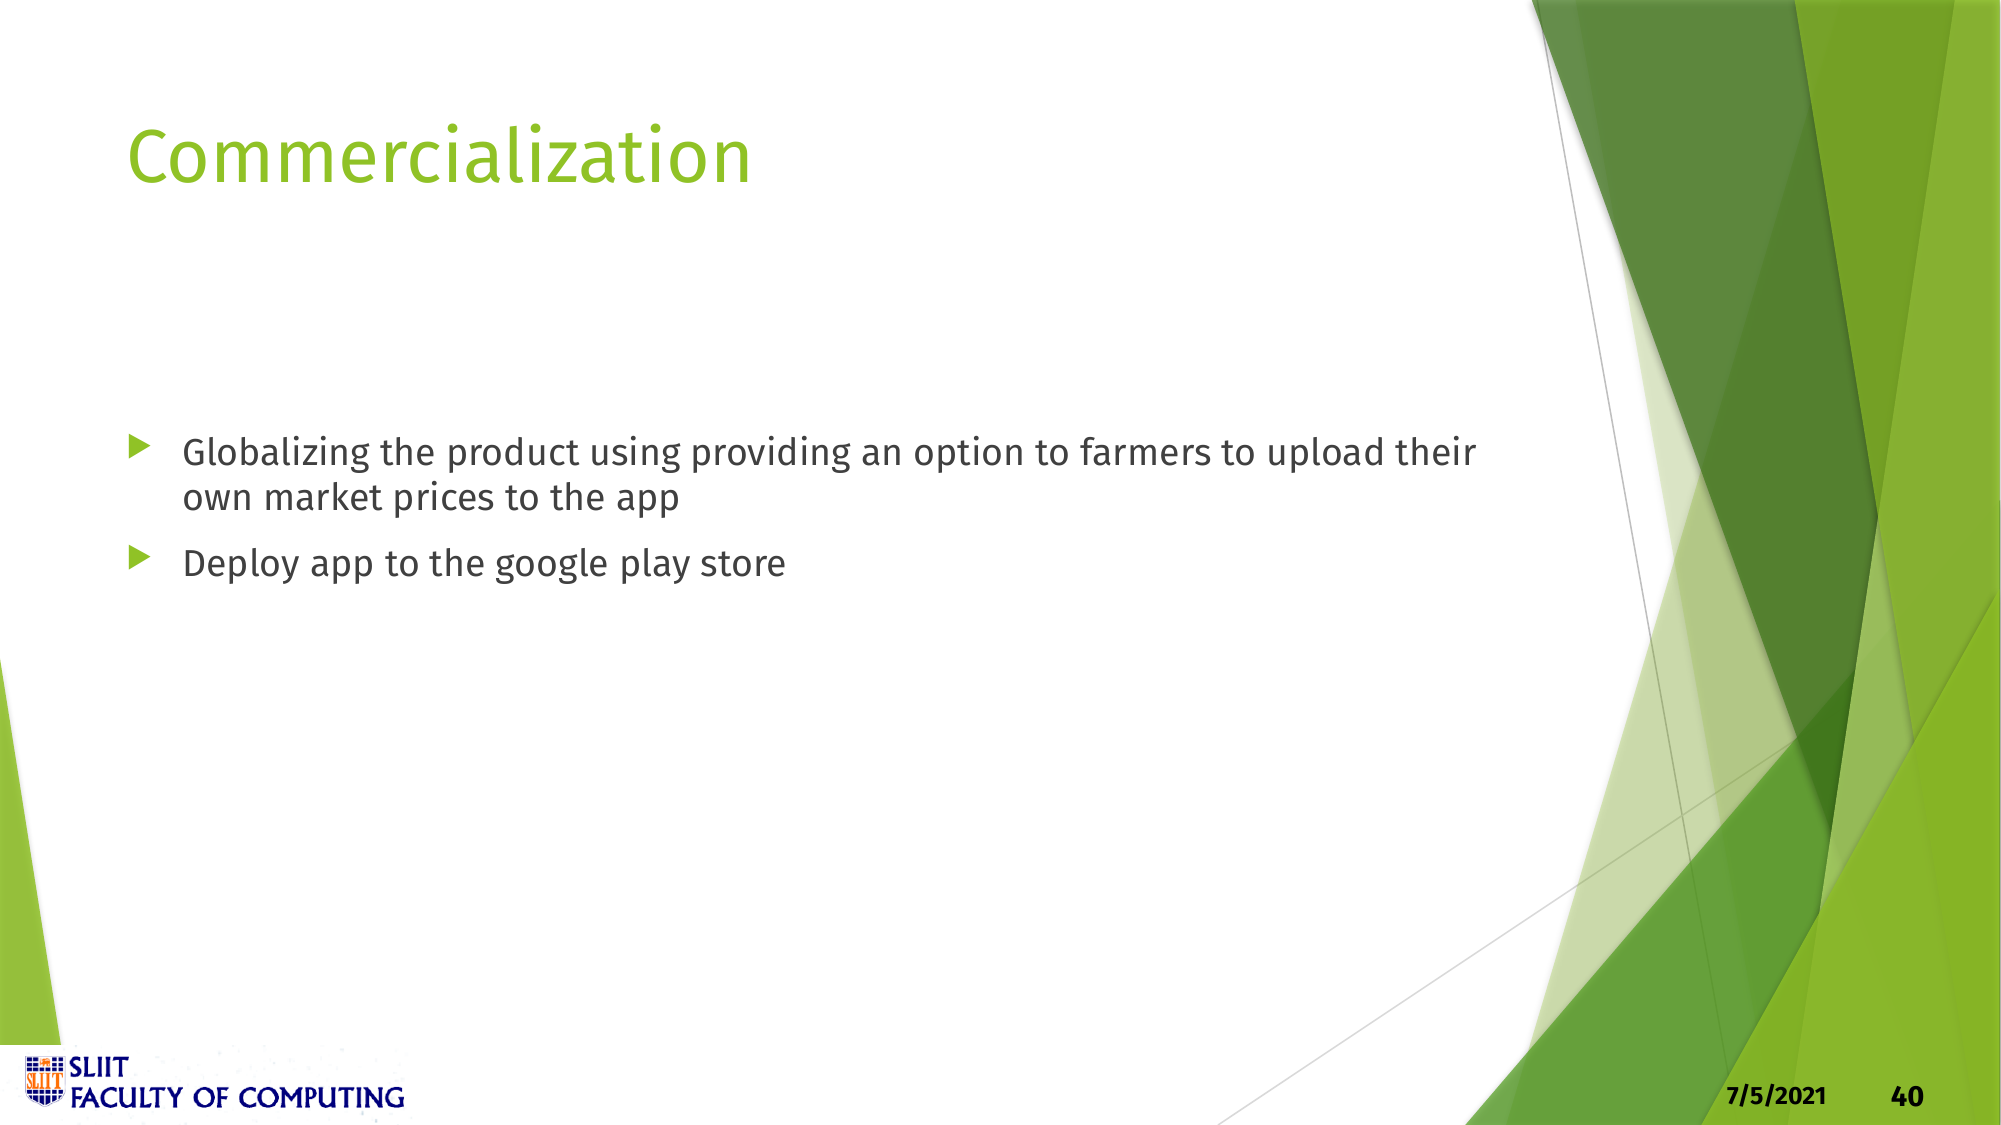

# Commercialization

Globalizing the product using providing an option to farmers to upload their own market prices to the app
Deploy app to the google play store